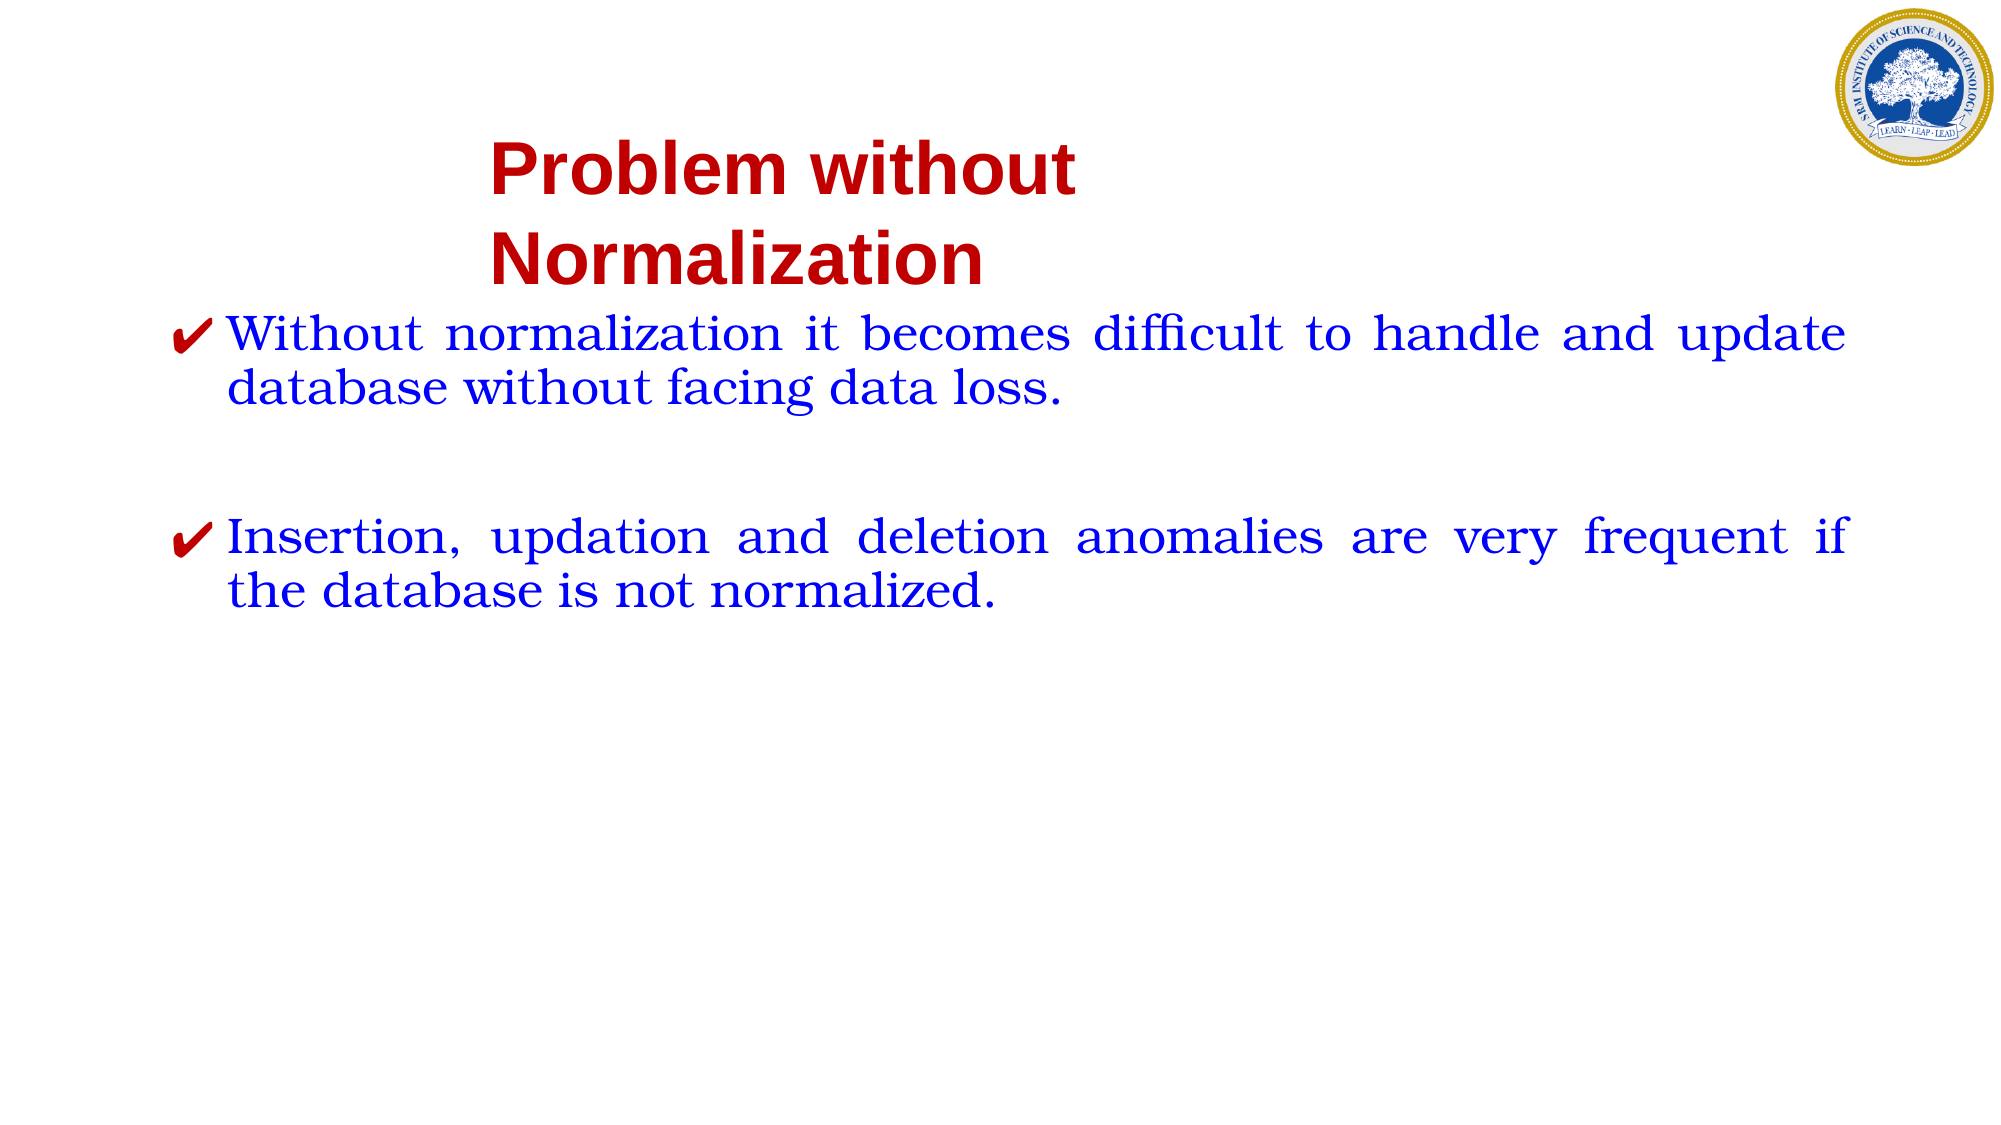

Problem without Normalization
Without normalization it becomes difficult to handle and update database without facing data loss.

Insertion, updation and deletion anomalies are very frequent if the database is not normalized.